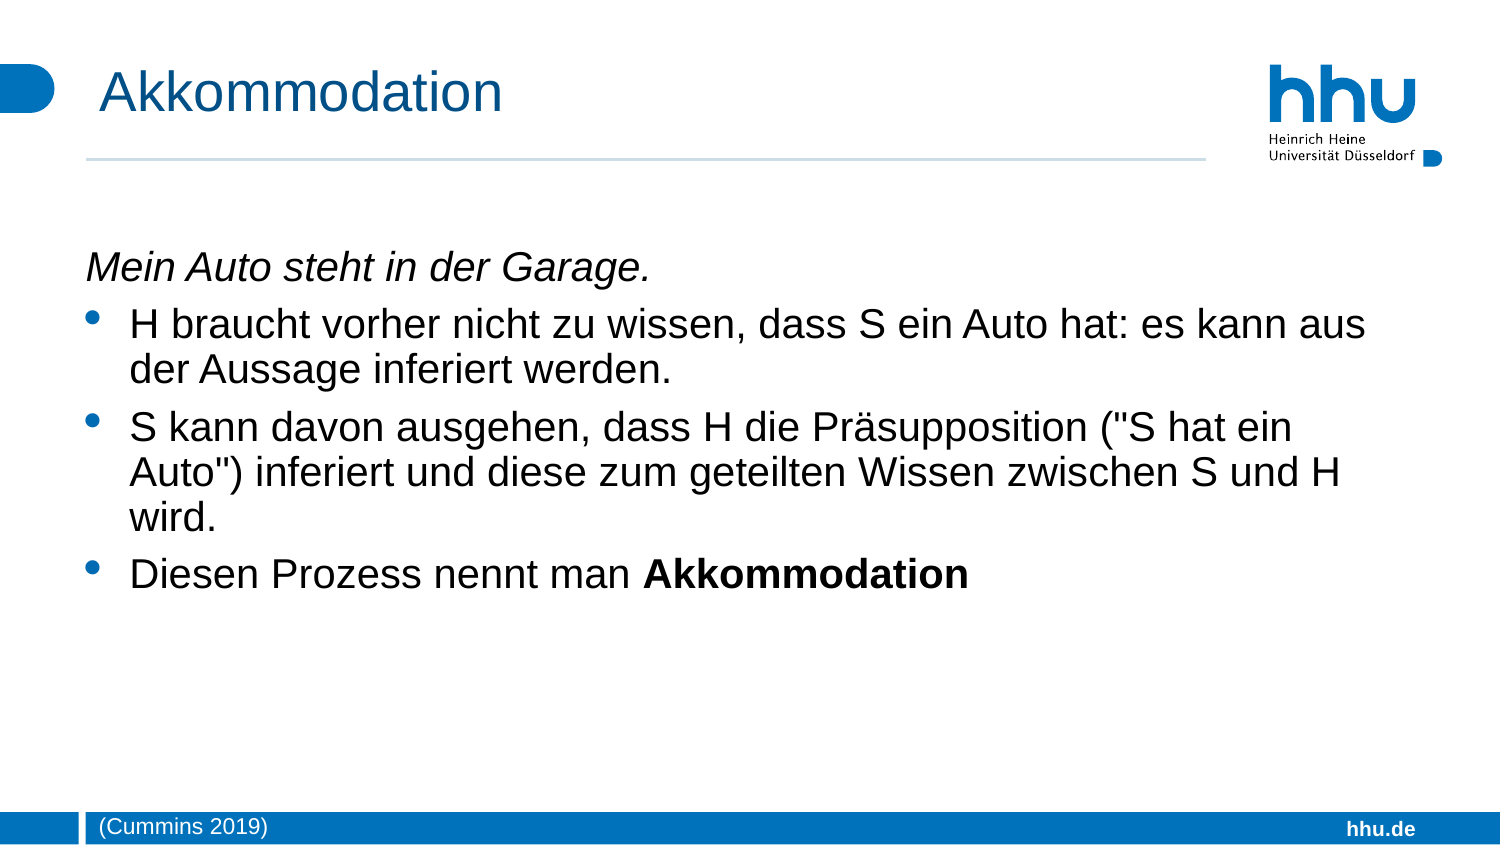

# Akkommodation
Mein Auto steht in der Garage.
H braucht vorher nicht zu wissen, dass S ein Auto hat: es kann aus der Aussage inferiert werden.
S kann davon ausgehen, dass H die Präsupposition ("S hat ein Auto") inferiert und diese zum geteilten Wissen zwischen S und H wird.
Diesen Prozess nennt man Akkommodation
(Cummins 2019)